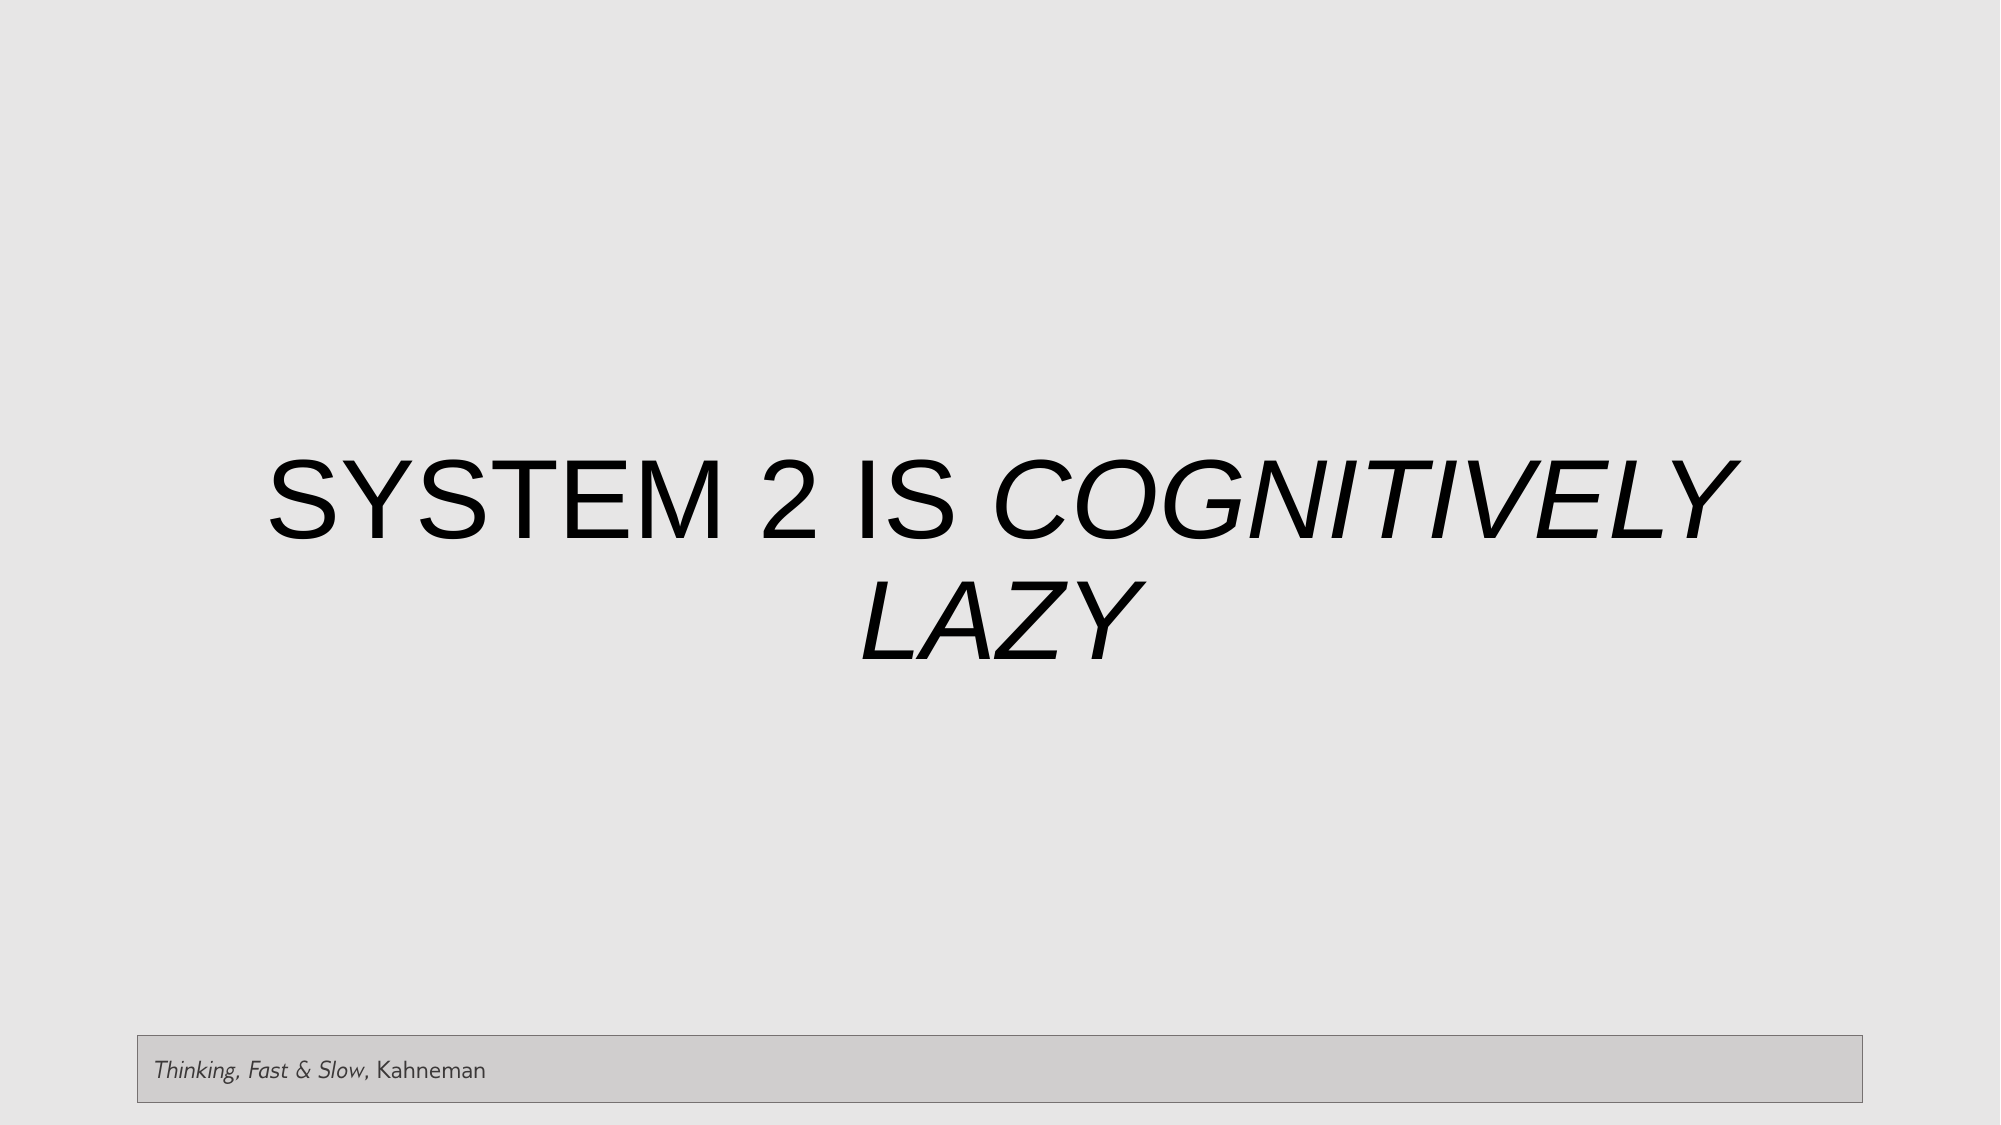

# System 2 is cognitively lazy
Thinking, Fast & Slow, Kahneman